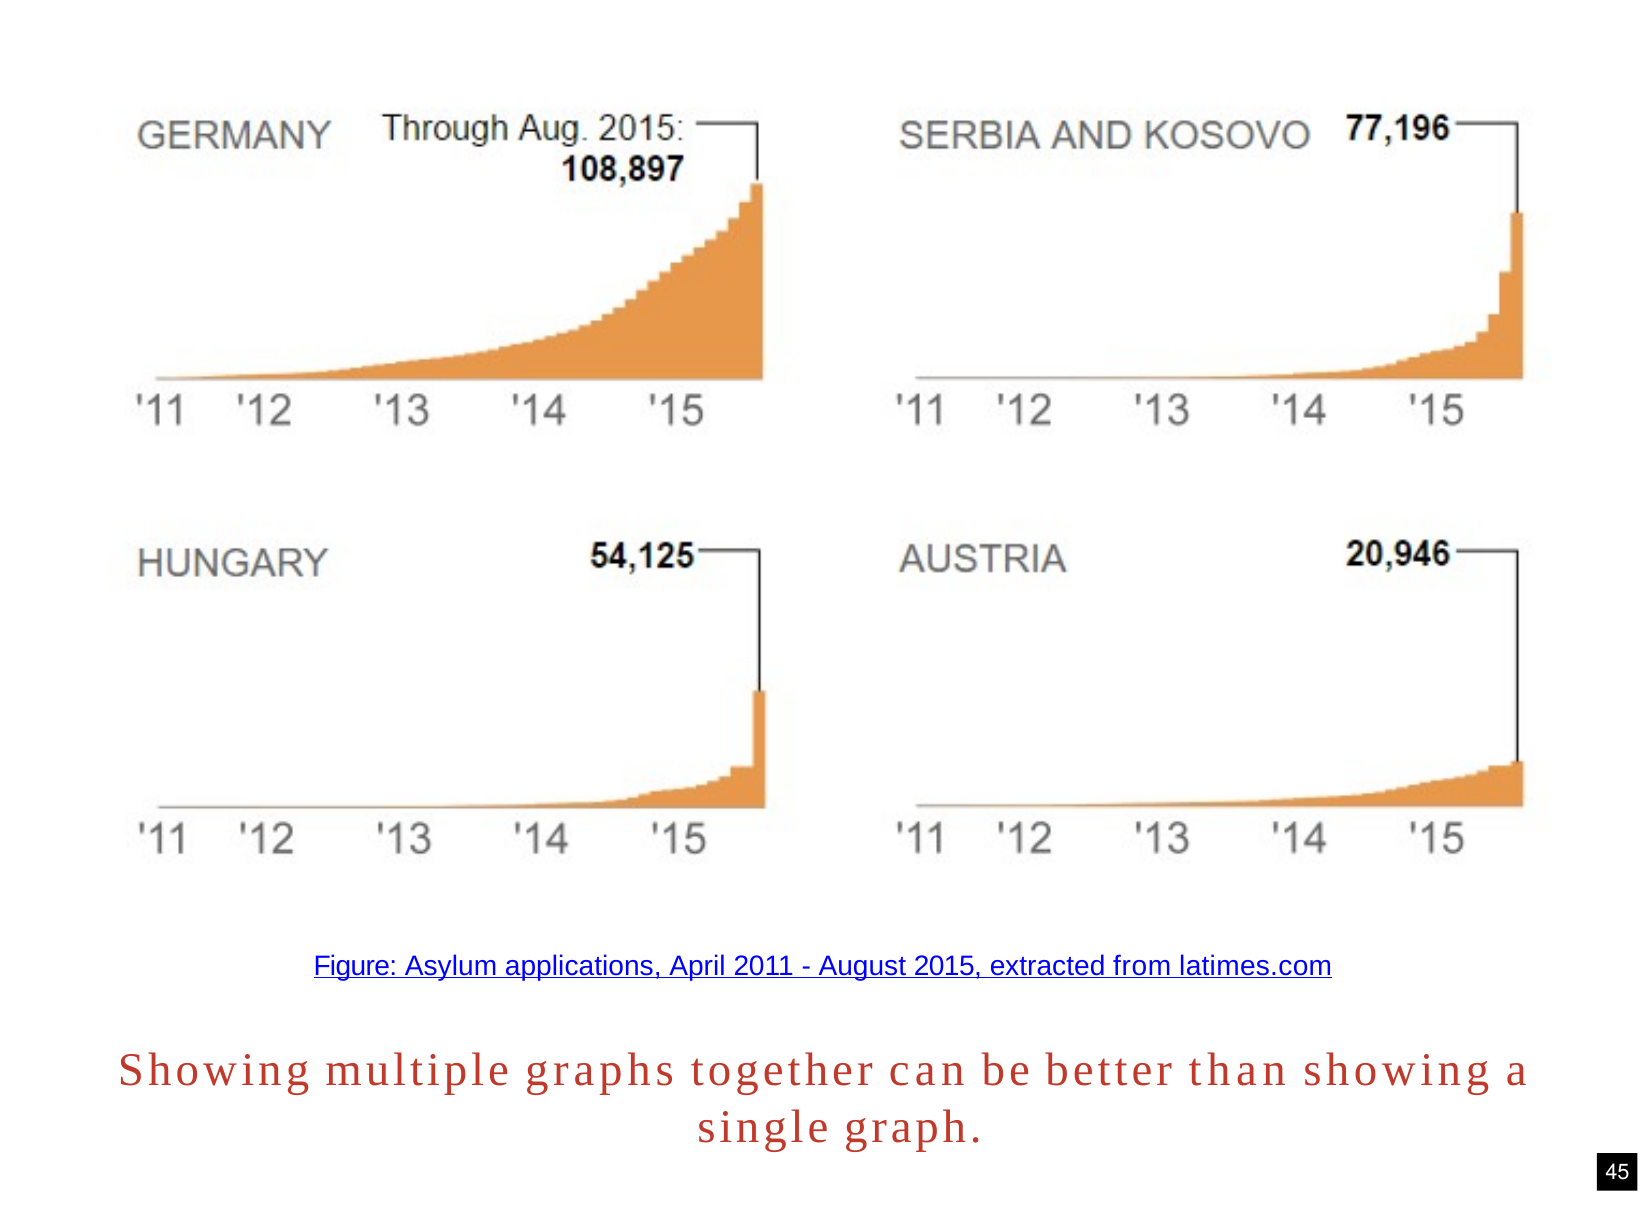

Figure: Asylum applications, April 2011 - August 2015, extracted from latimes.com
Showing multiple graphs together can be better than showing a  single graph.
45